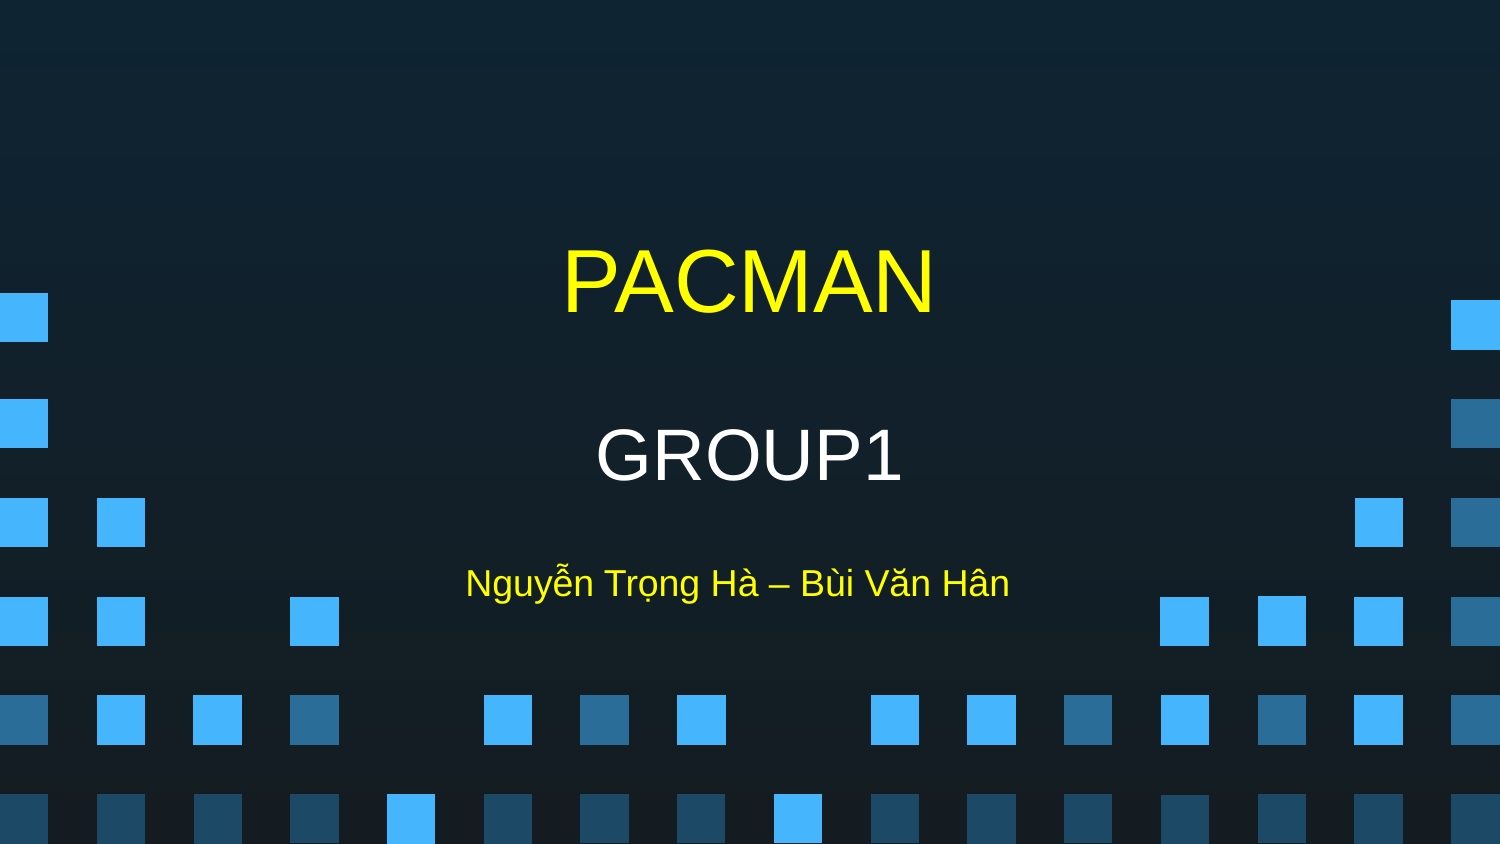

PACMAN
# GROUP1
Nguyễn Trọng Hà – Bùi Văn Hân